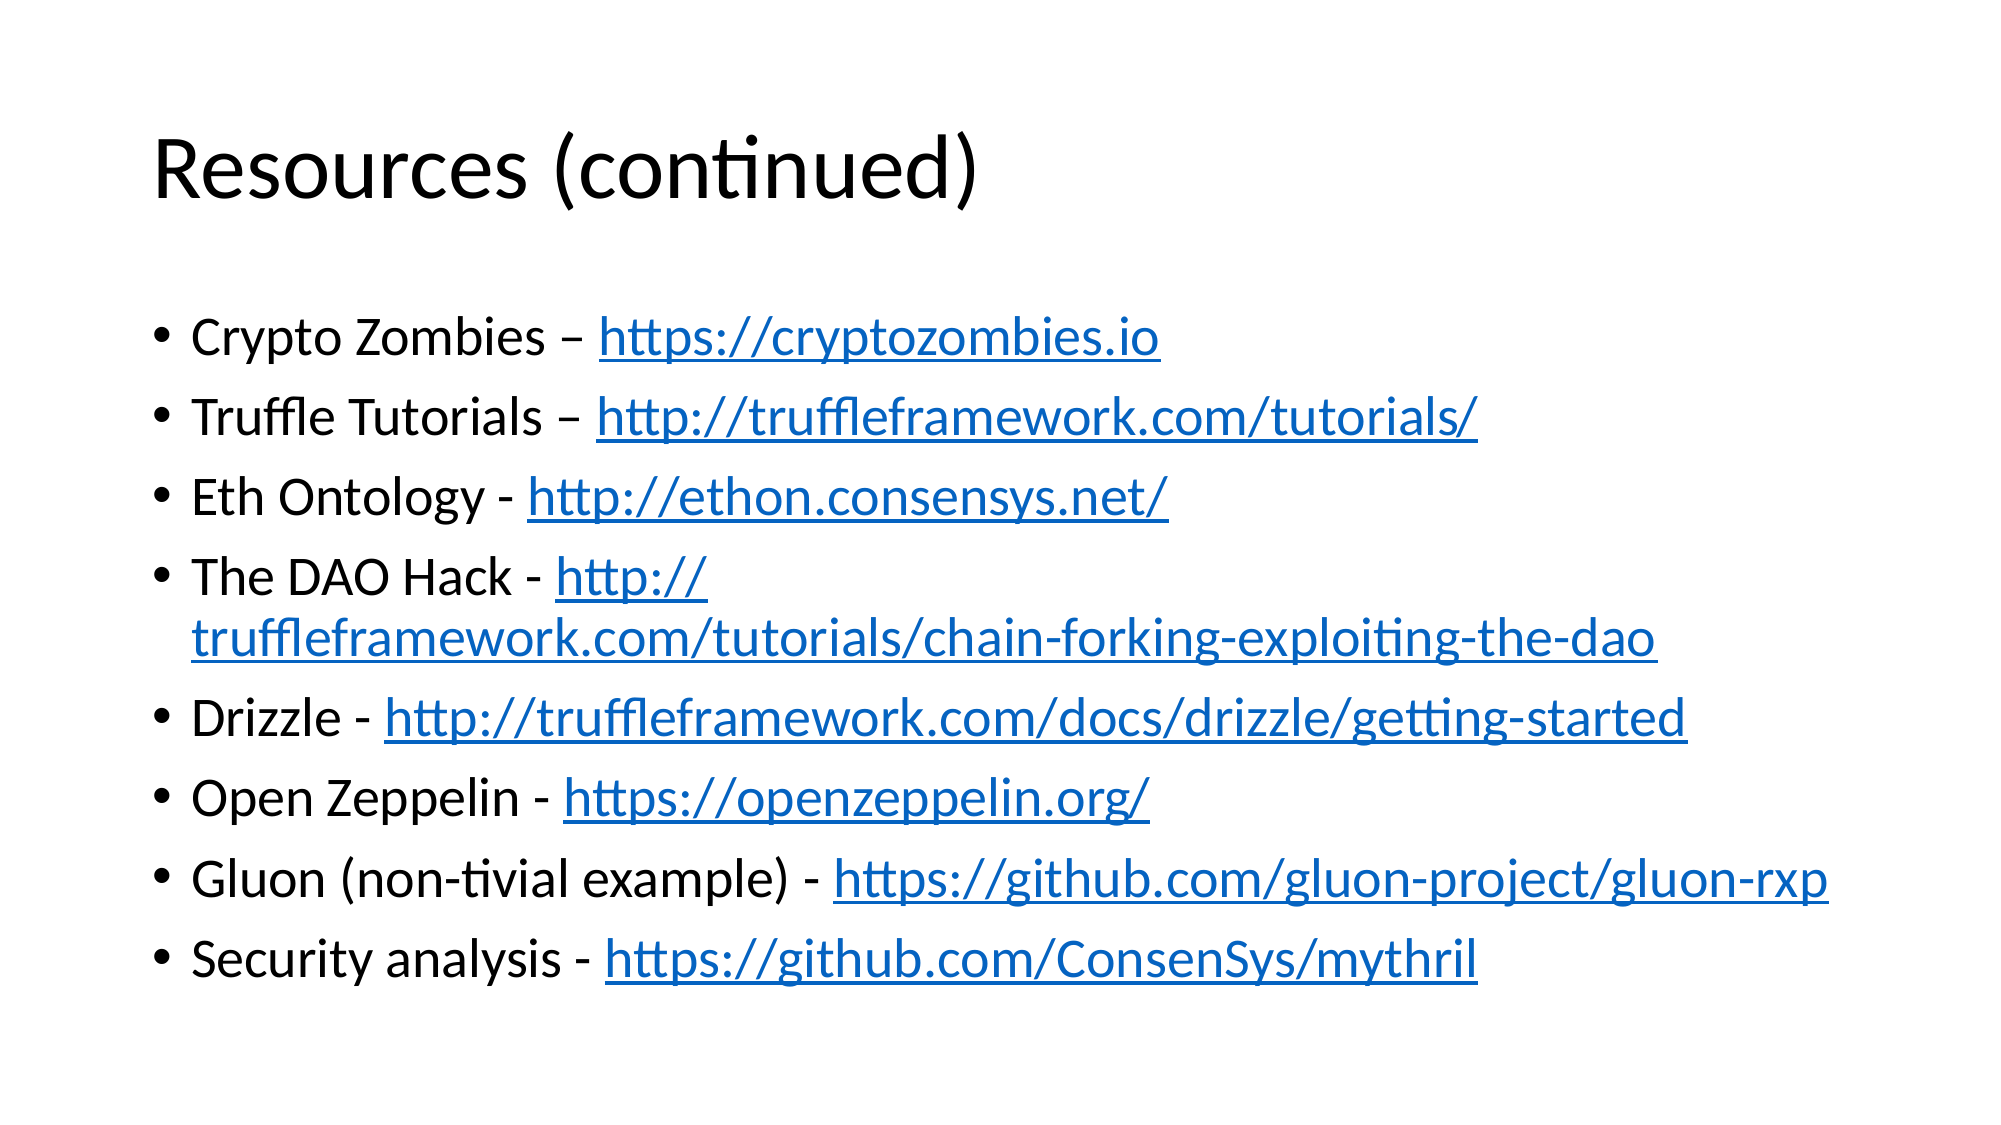

# Resources (continued)
Crypto Zombies – https://cryptozombies.io
Truffle Tutorials – http://truffleframework.com/tutorials/
Eth Ontology - http://ethon.consensys.net/
The DAO Hack - http://truffleframework.com/tutorials/chain-forking-exploiting-the-dao
Drizzle - http://truffleframework.com/docs/drizzle/getting-started
Open Zeppelin - https://openzeppelin.org/
Gluon (non-tivial example) - https://github.com/gluon-project/gluon-rxp
Security analysis - https://github.com/ConsenSys/mythril